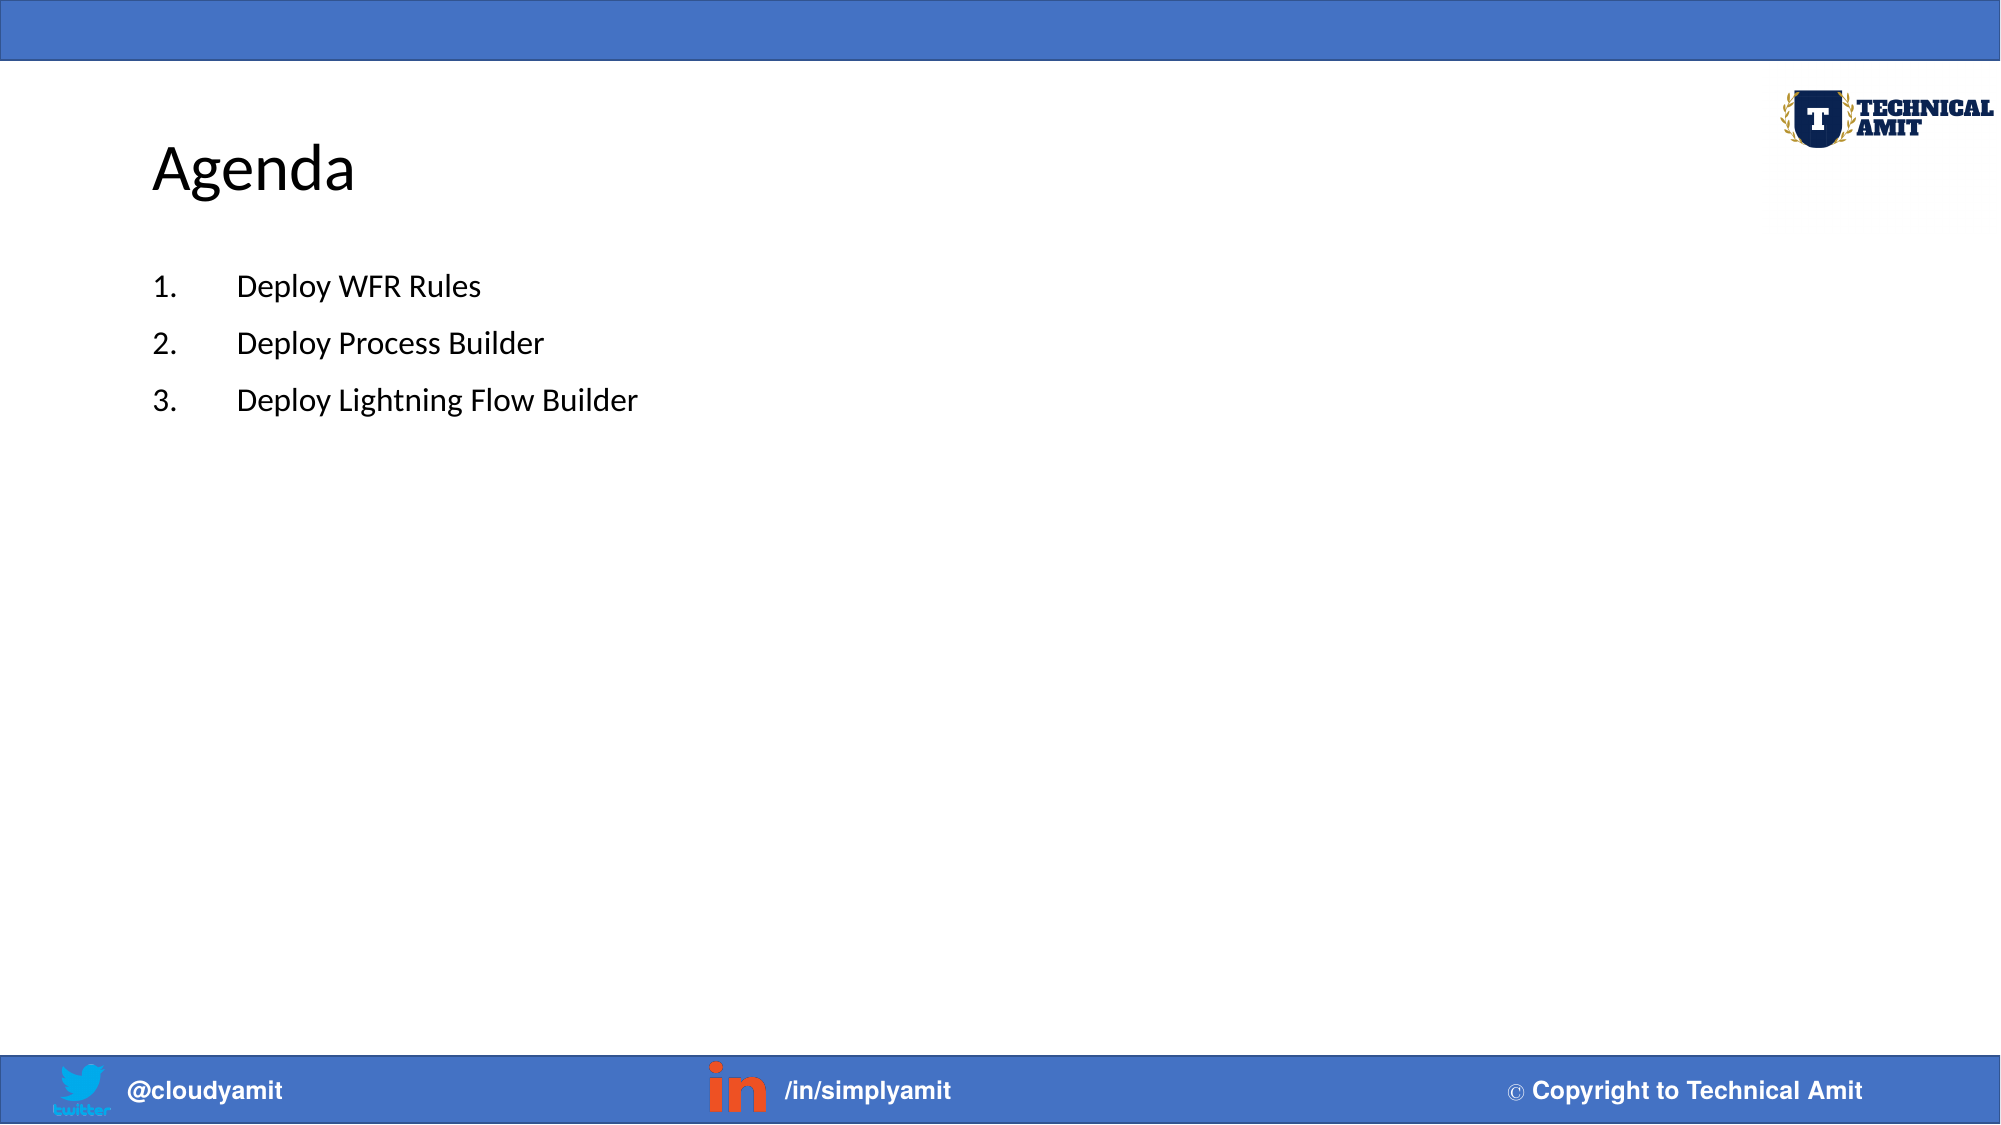

# Agenda
Deploy WFR Rules
Deploy Process Builder
Deploy Lightning Flow Builder